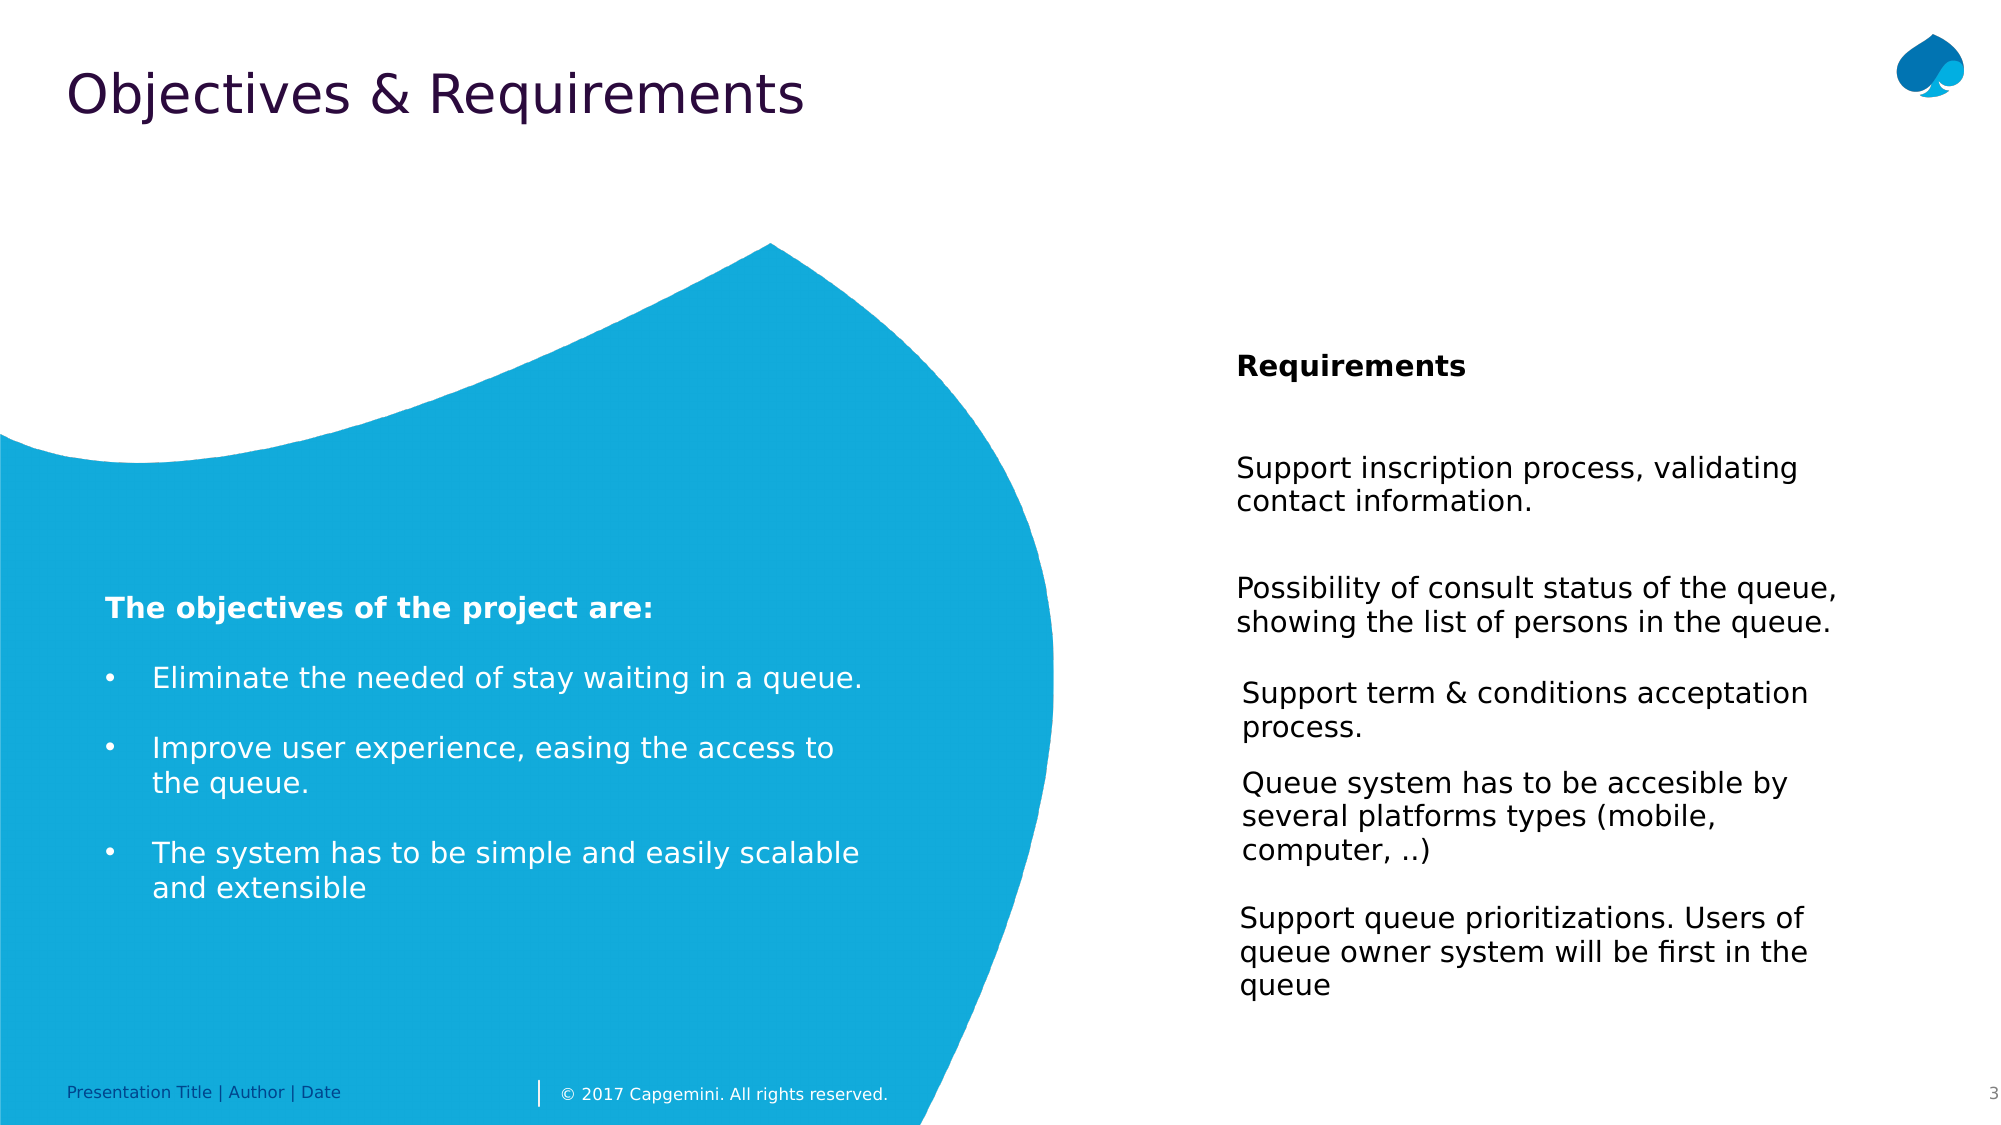

# Objectives & Requirements
Requirements
Support inscription process, validating contact information.
The objectives of the project are:

Eliminate the needed of stay waiting in a queue.

Improve user experience, easing the access to the queue.

The system has to be simple and easily scalable and extensible
Possibility of consult status of the queue, showing the list of persons in the queue.

Support term & conditions acceptation process.

Queue system has to be accesible by several platforms types (mobile, computer, ..)

Support queue prioritizations. Users of queue owner system will be first in the queue